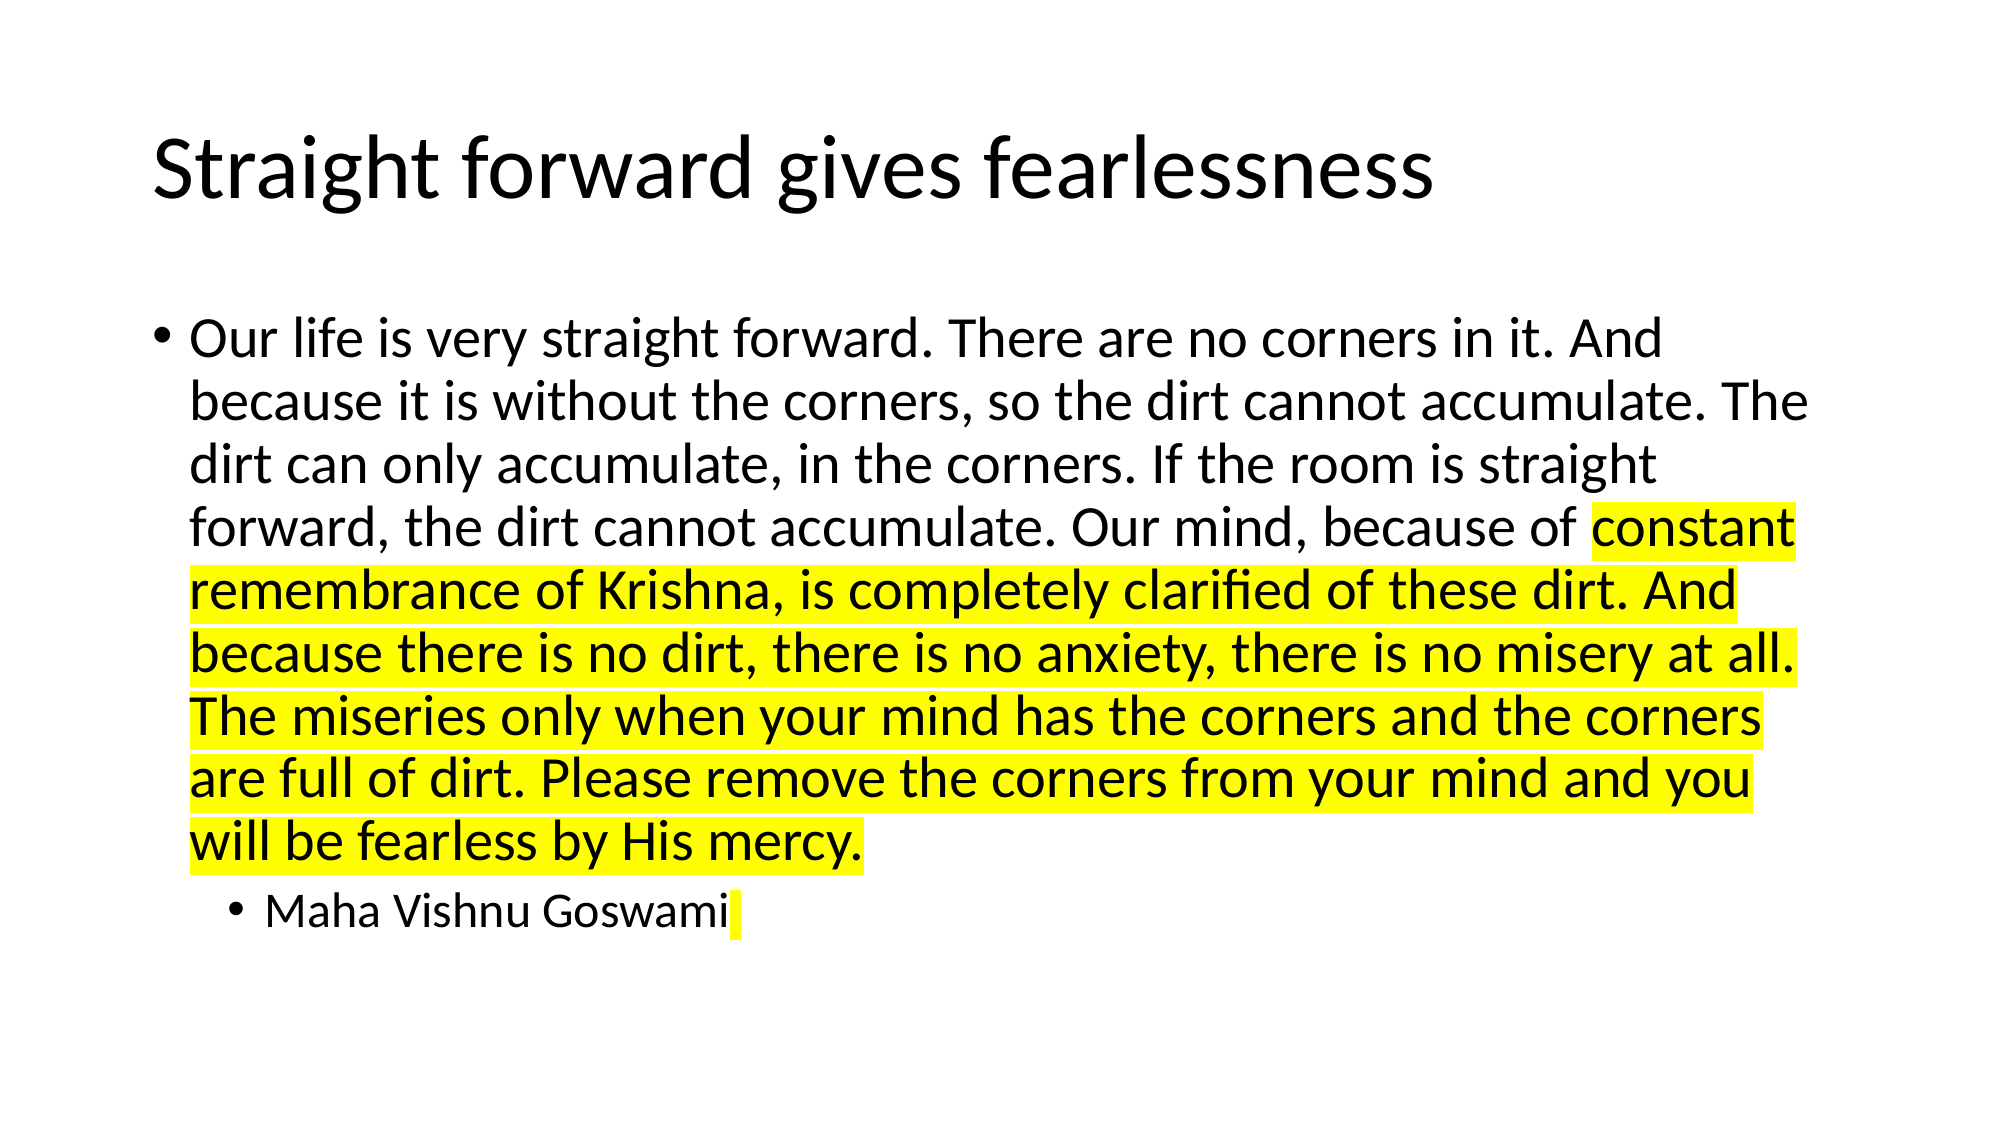

# Straight forward gives fearlessness
Our life is very straight forward. There are no corners in it. And because it is without the corners, so the dirt cannot accumulate. The dirt can only accumulate, in the corners. If the room is straight forward, the dirt cannot accumulate. Our mind, because of constant remembrance of Krishna, is completely clarified of these dirt. And because there is no dirt, there is no anxiety, there is no misery at all. The miseries only when your mind has the corners and the corners are full of dirt. Please remove the corners from your mind and you will be fearless by His mercy.
Maha Vishnu Goswami